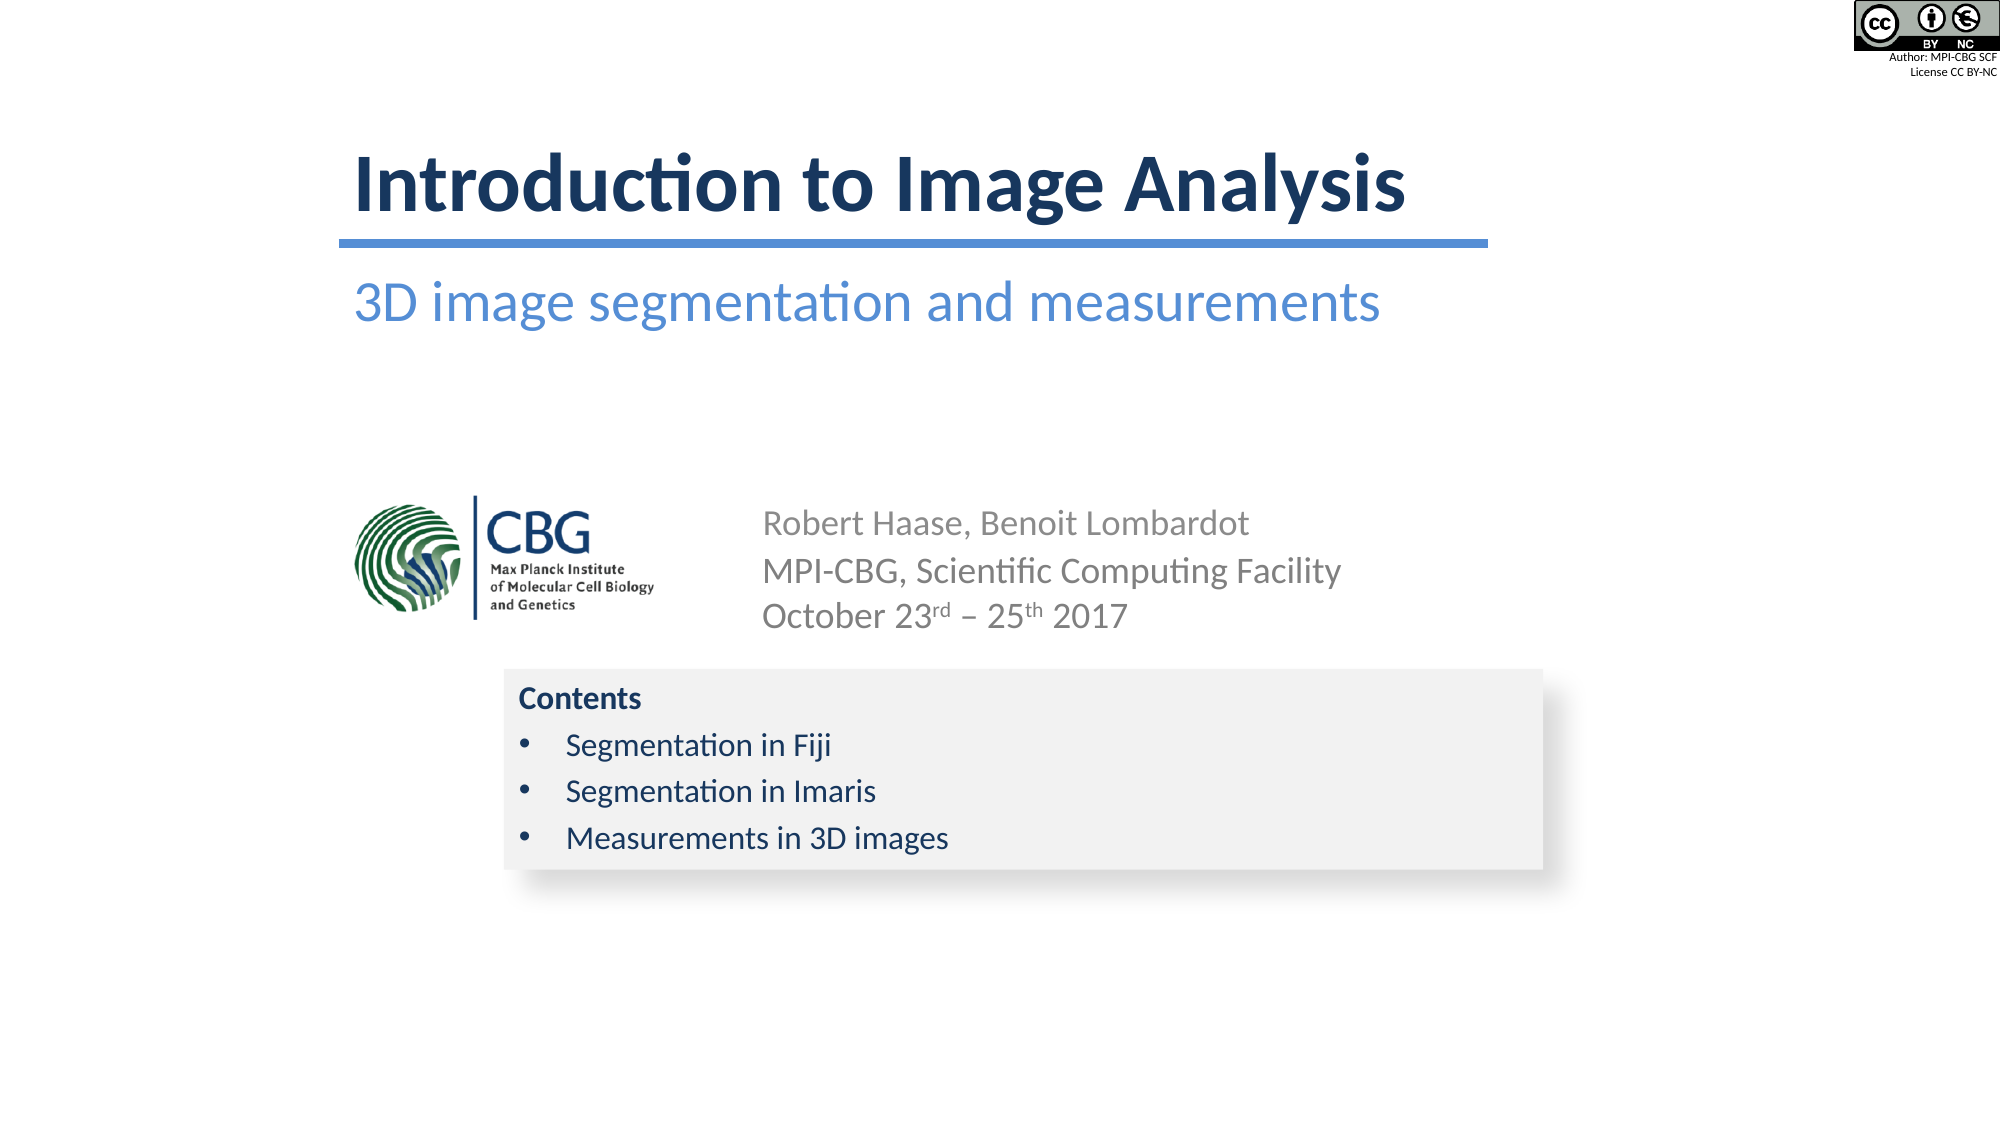

# Introduction to Image Analysis
3D image segmentation and measurements
Robert Haase, Benoit Lombardot
Contents
Segmentation in Fiji
Segmentation in Imaris
Measurements in 3D images